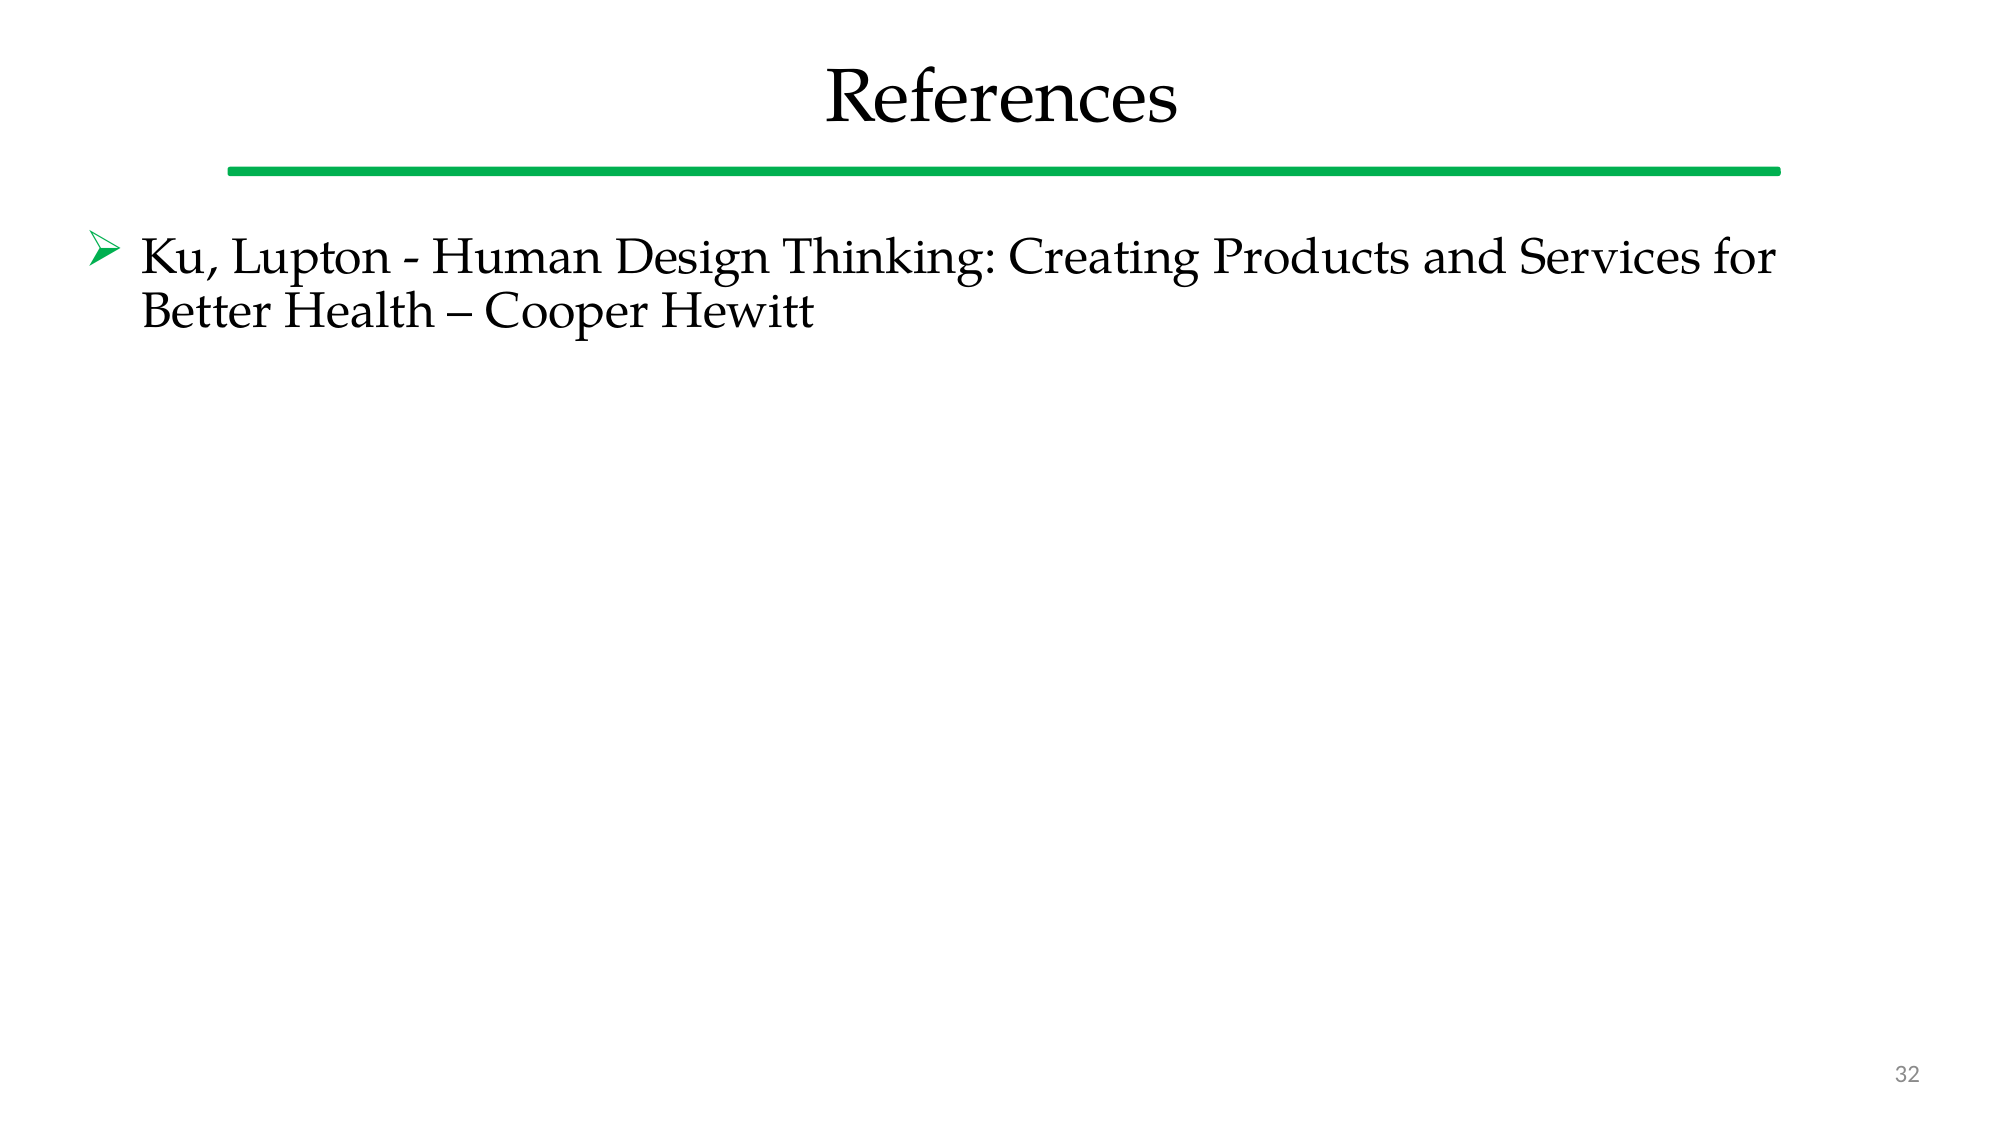

# References
Ku, Lupton - Human Design Thinking: Creating Products and Services for Better Health – Cooper Hewitt
32